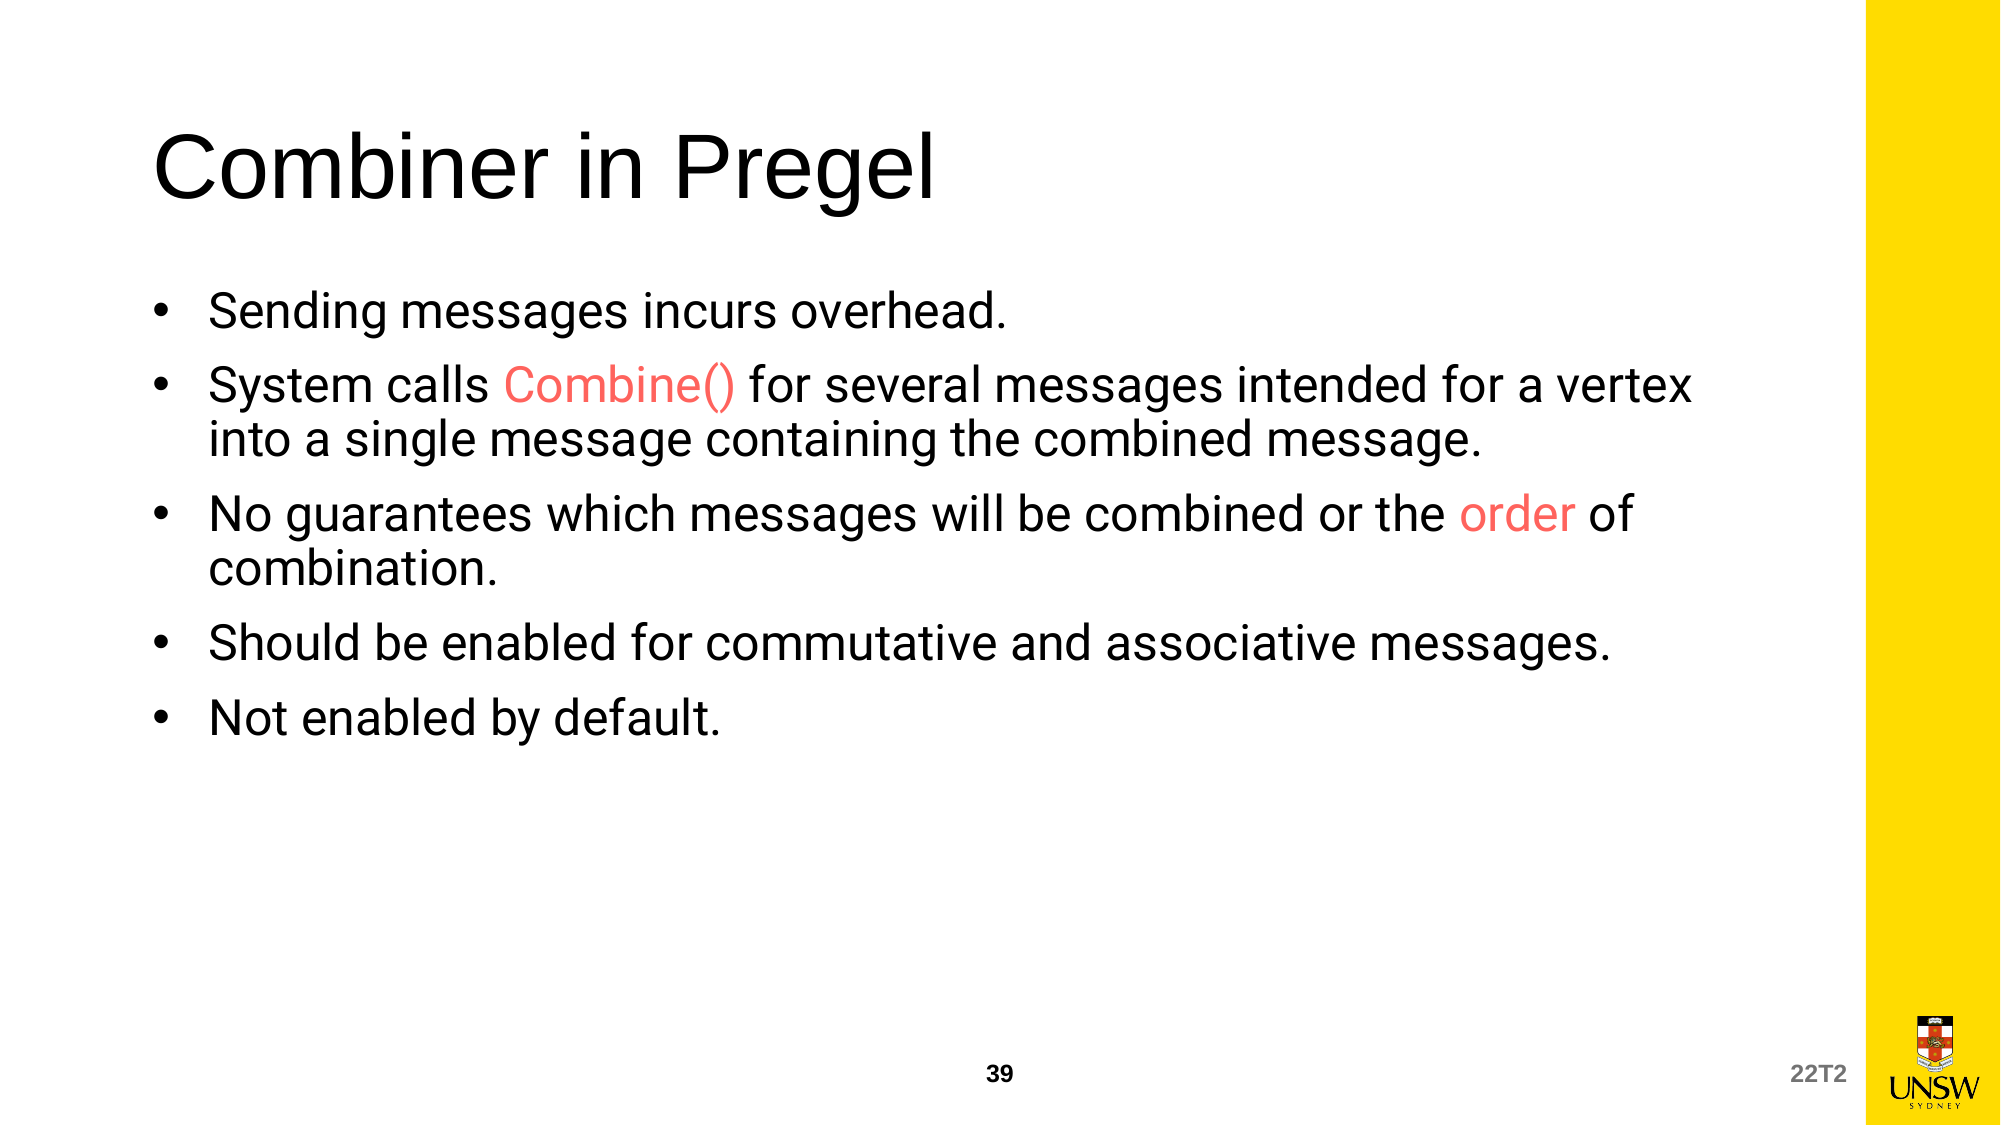

# Combiner in Pregel
Sending messages incurs overhead.
System calls Combine() for several messages intended for a vertex  into a single message containing the combined message.
No guarantees which messages will be combined or the order of combination.
Should be enabled for commutative and associative messages.
Not enabled by default.
39
22T2